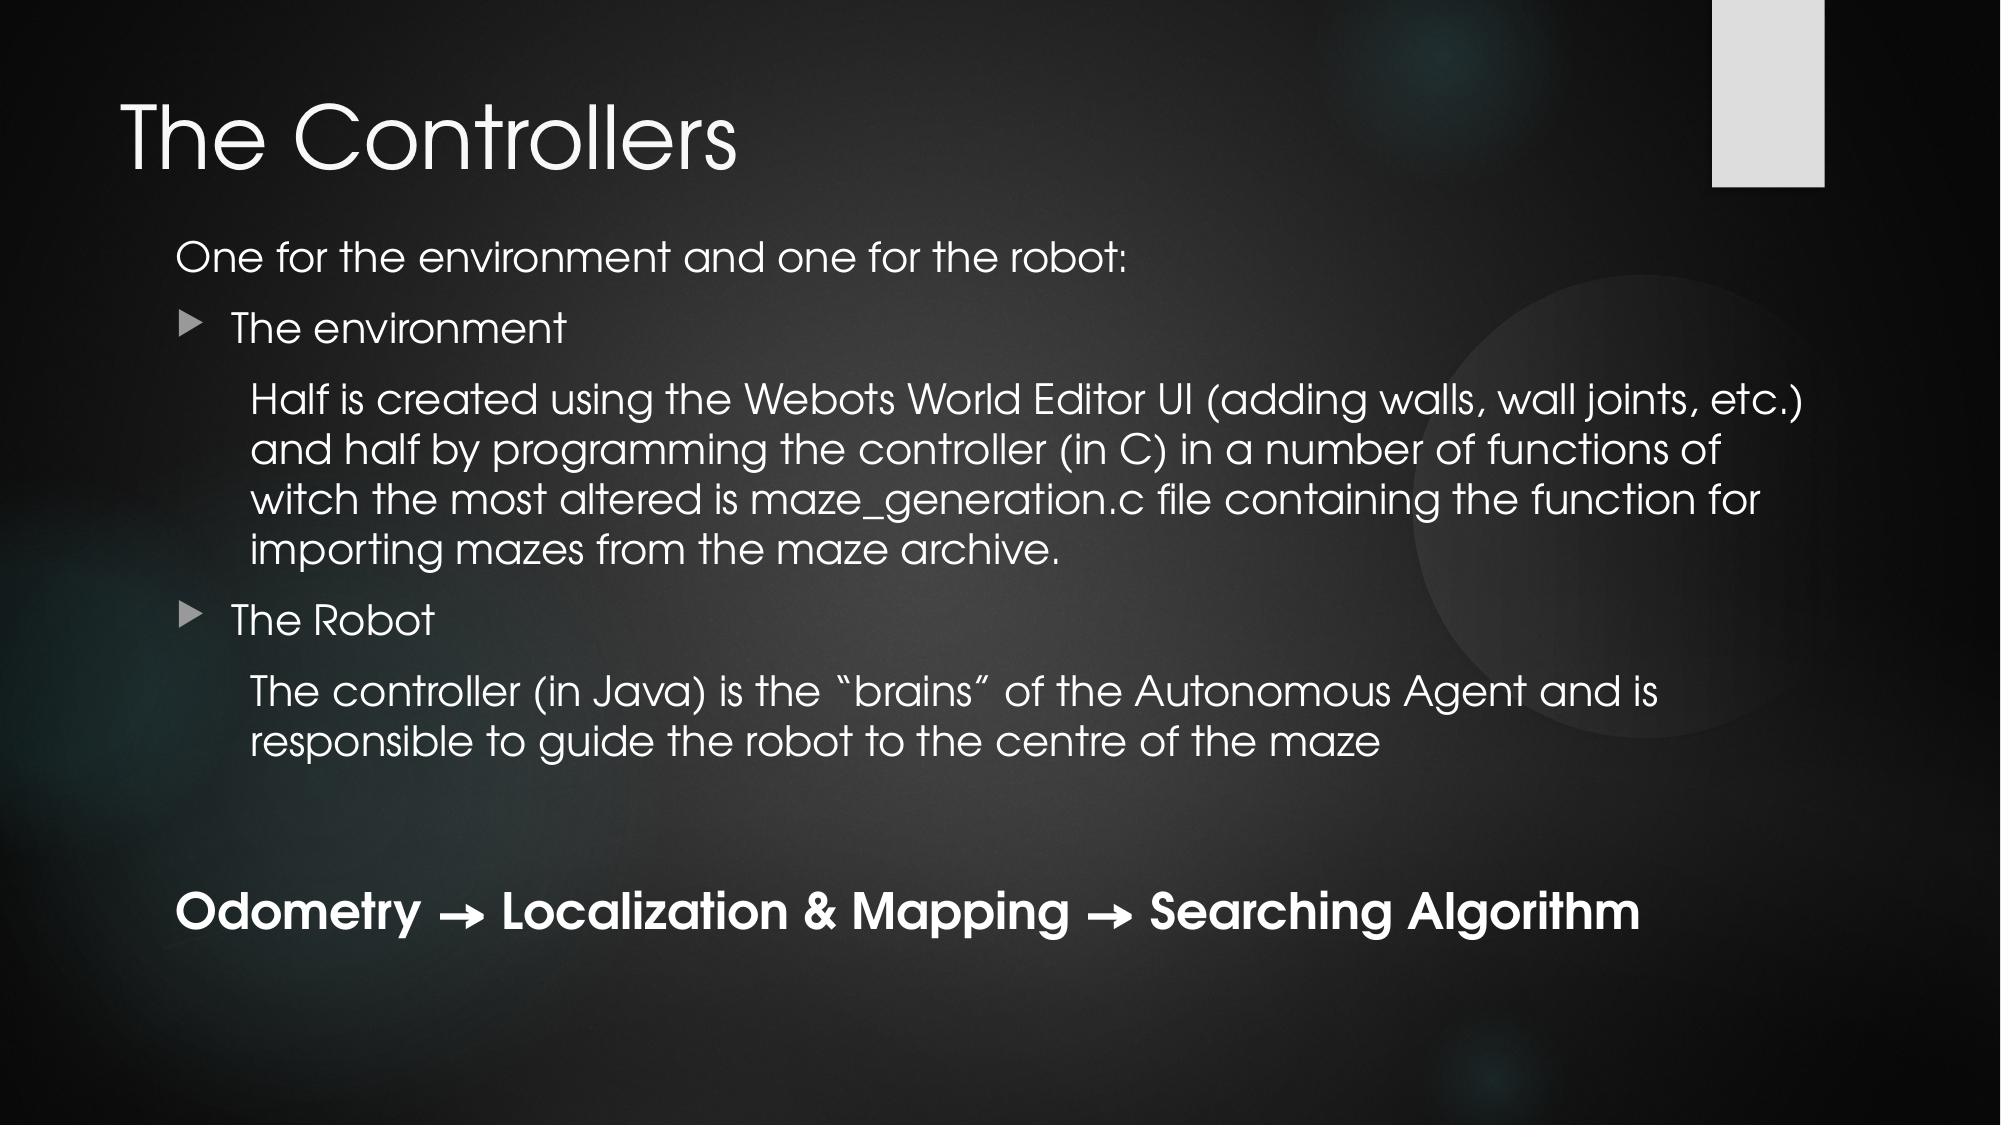

The Controllers
One for the environment and one for the robot:
The environment
Half is created using the Webots World Editor UI (adding walls, wall joints, etc.) and half by programming the controller (in C) in a number of functions of witch the most altered is maze_generation.c file containing the function for importing mazes from the maze archive.
The Robot
The controller (in Java) is the “brains” of the Autonomous Agent and is responsible to guide the robot to the centre of the maze

Odometry → Localization & Mapping → Searching Algorithm